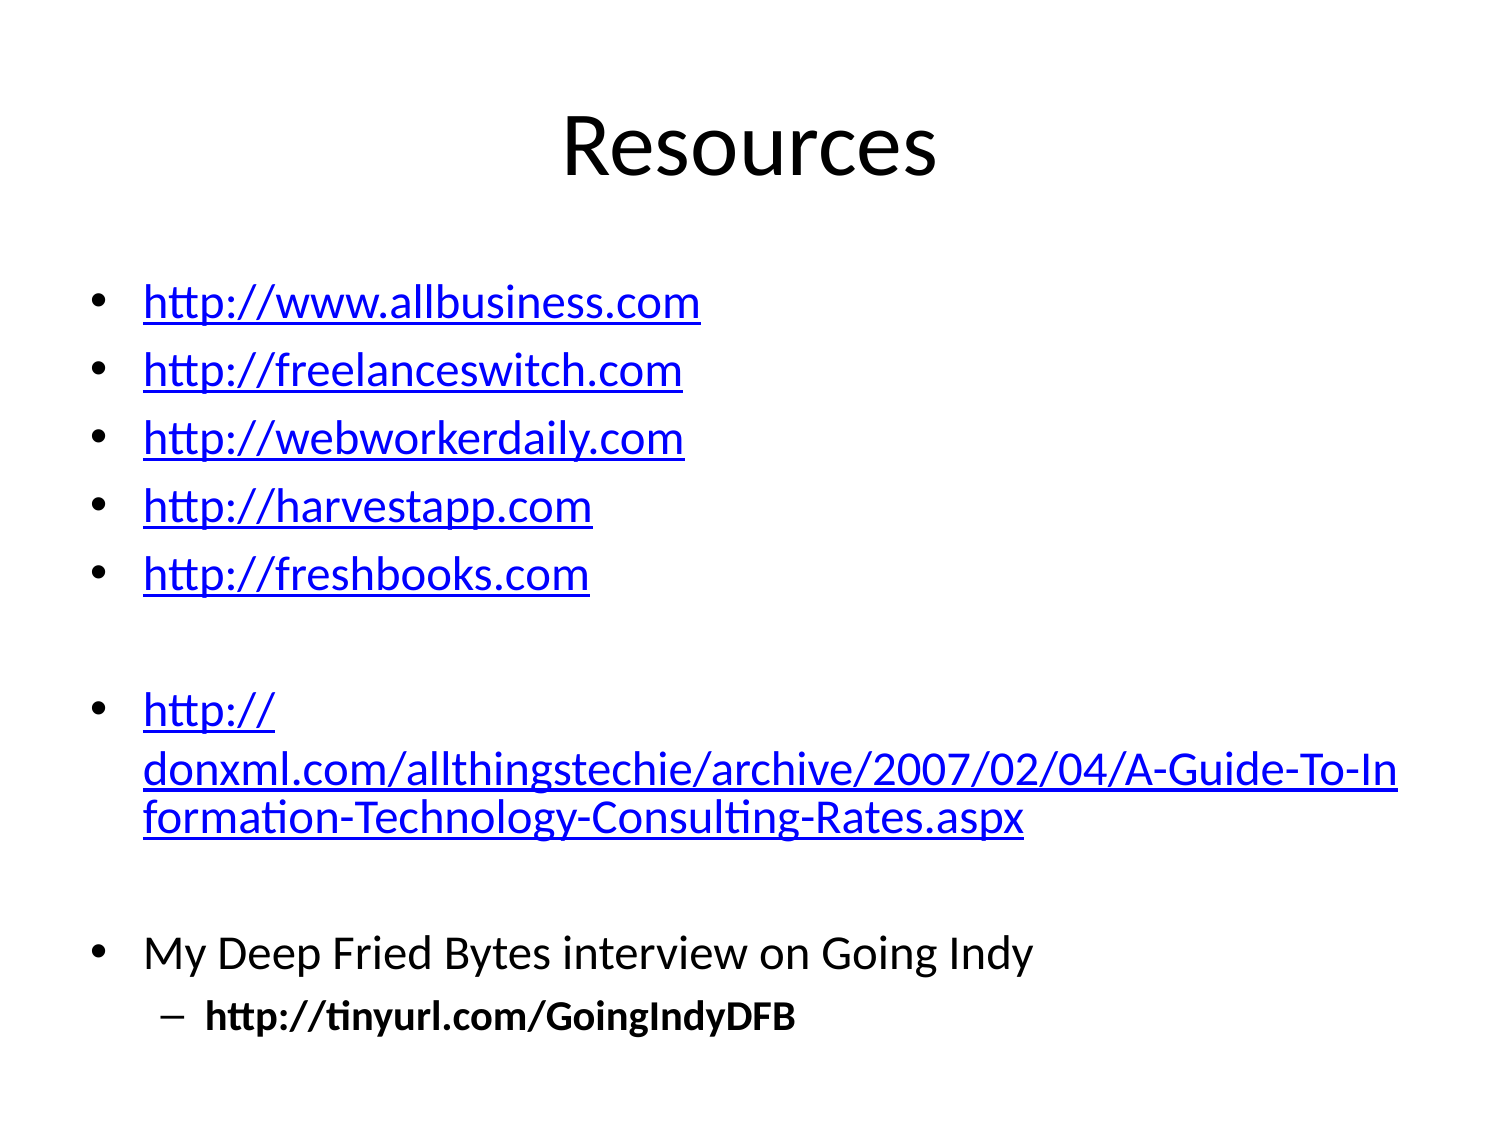

# Resources
http://www.allbusiness.com
http://freelanceswitch.com
http://webworkerdaily.com
http://harvestapp.com
http://freshbooks.com

http://donxml.com/allthingstechie/archive/2007/02/04/A-Guide-To-Information-Technology-Consulting-Rates.aspx

My Deep Fried Bytes interview on Going Indy
http://tinyurl.com/GoingIndyDFB